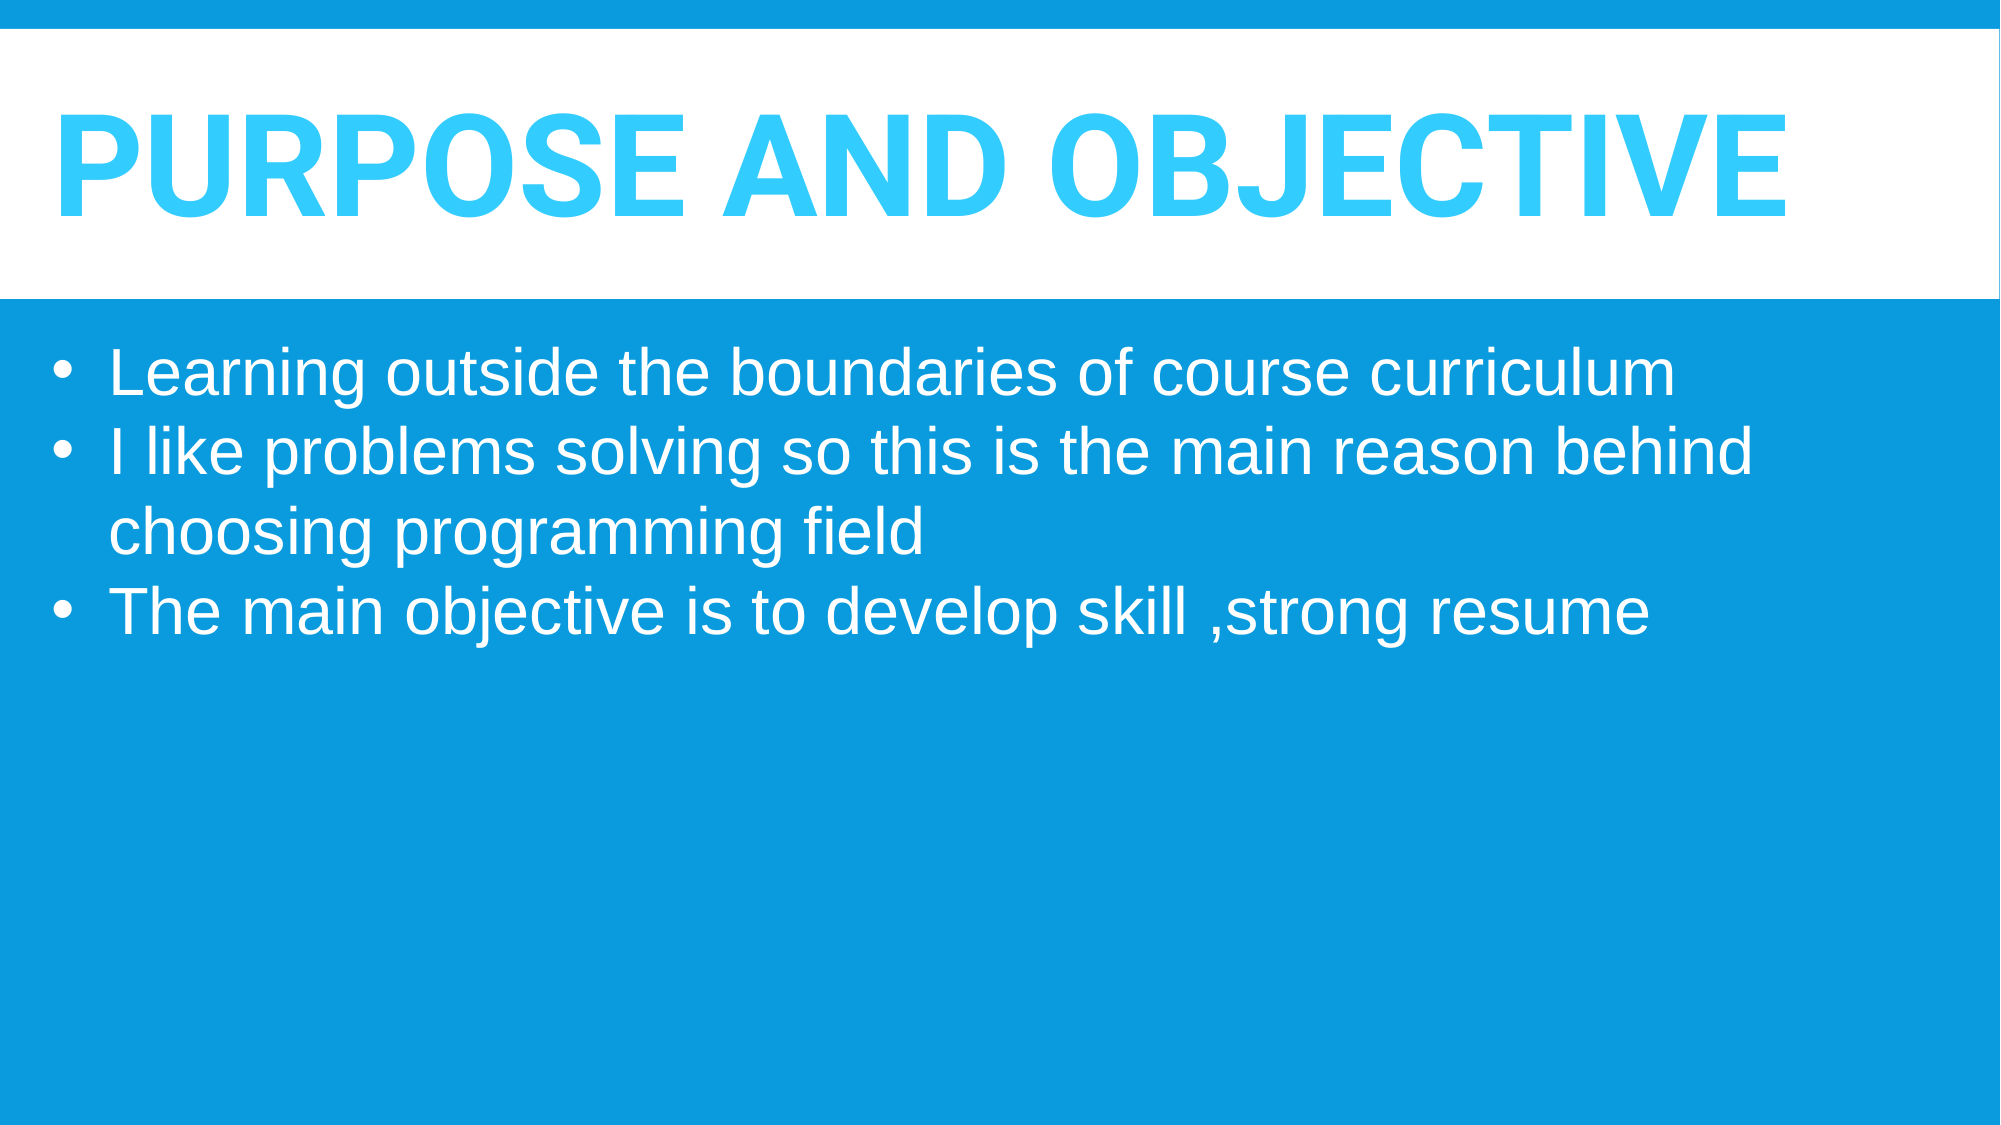

PURPOSE AND OBJECTIVE
Learning outside the boundaries of course curriculum
I like problems solving so this is the main reason behind choosing programming field
The main objective is to develop skill ,strong resume